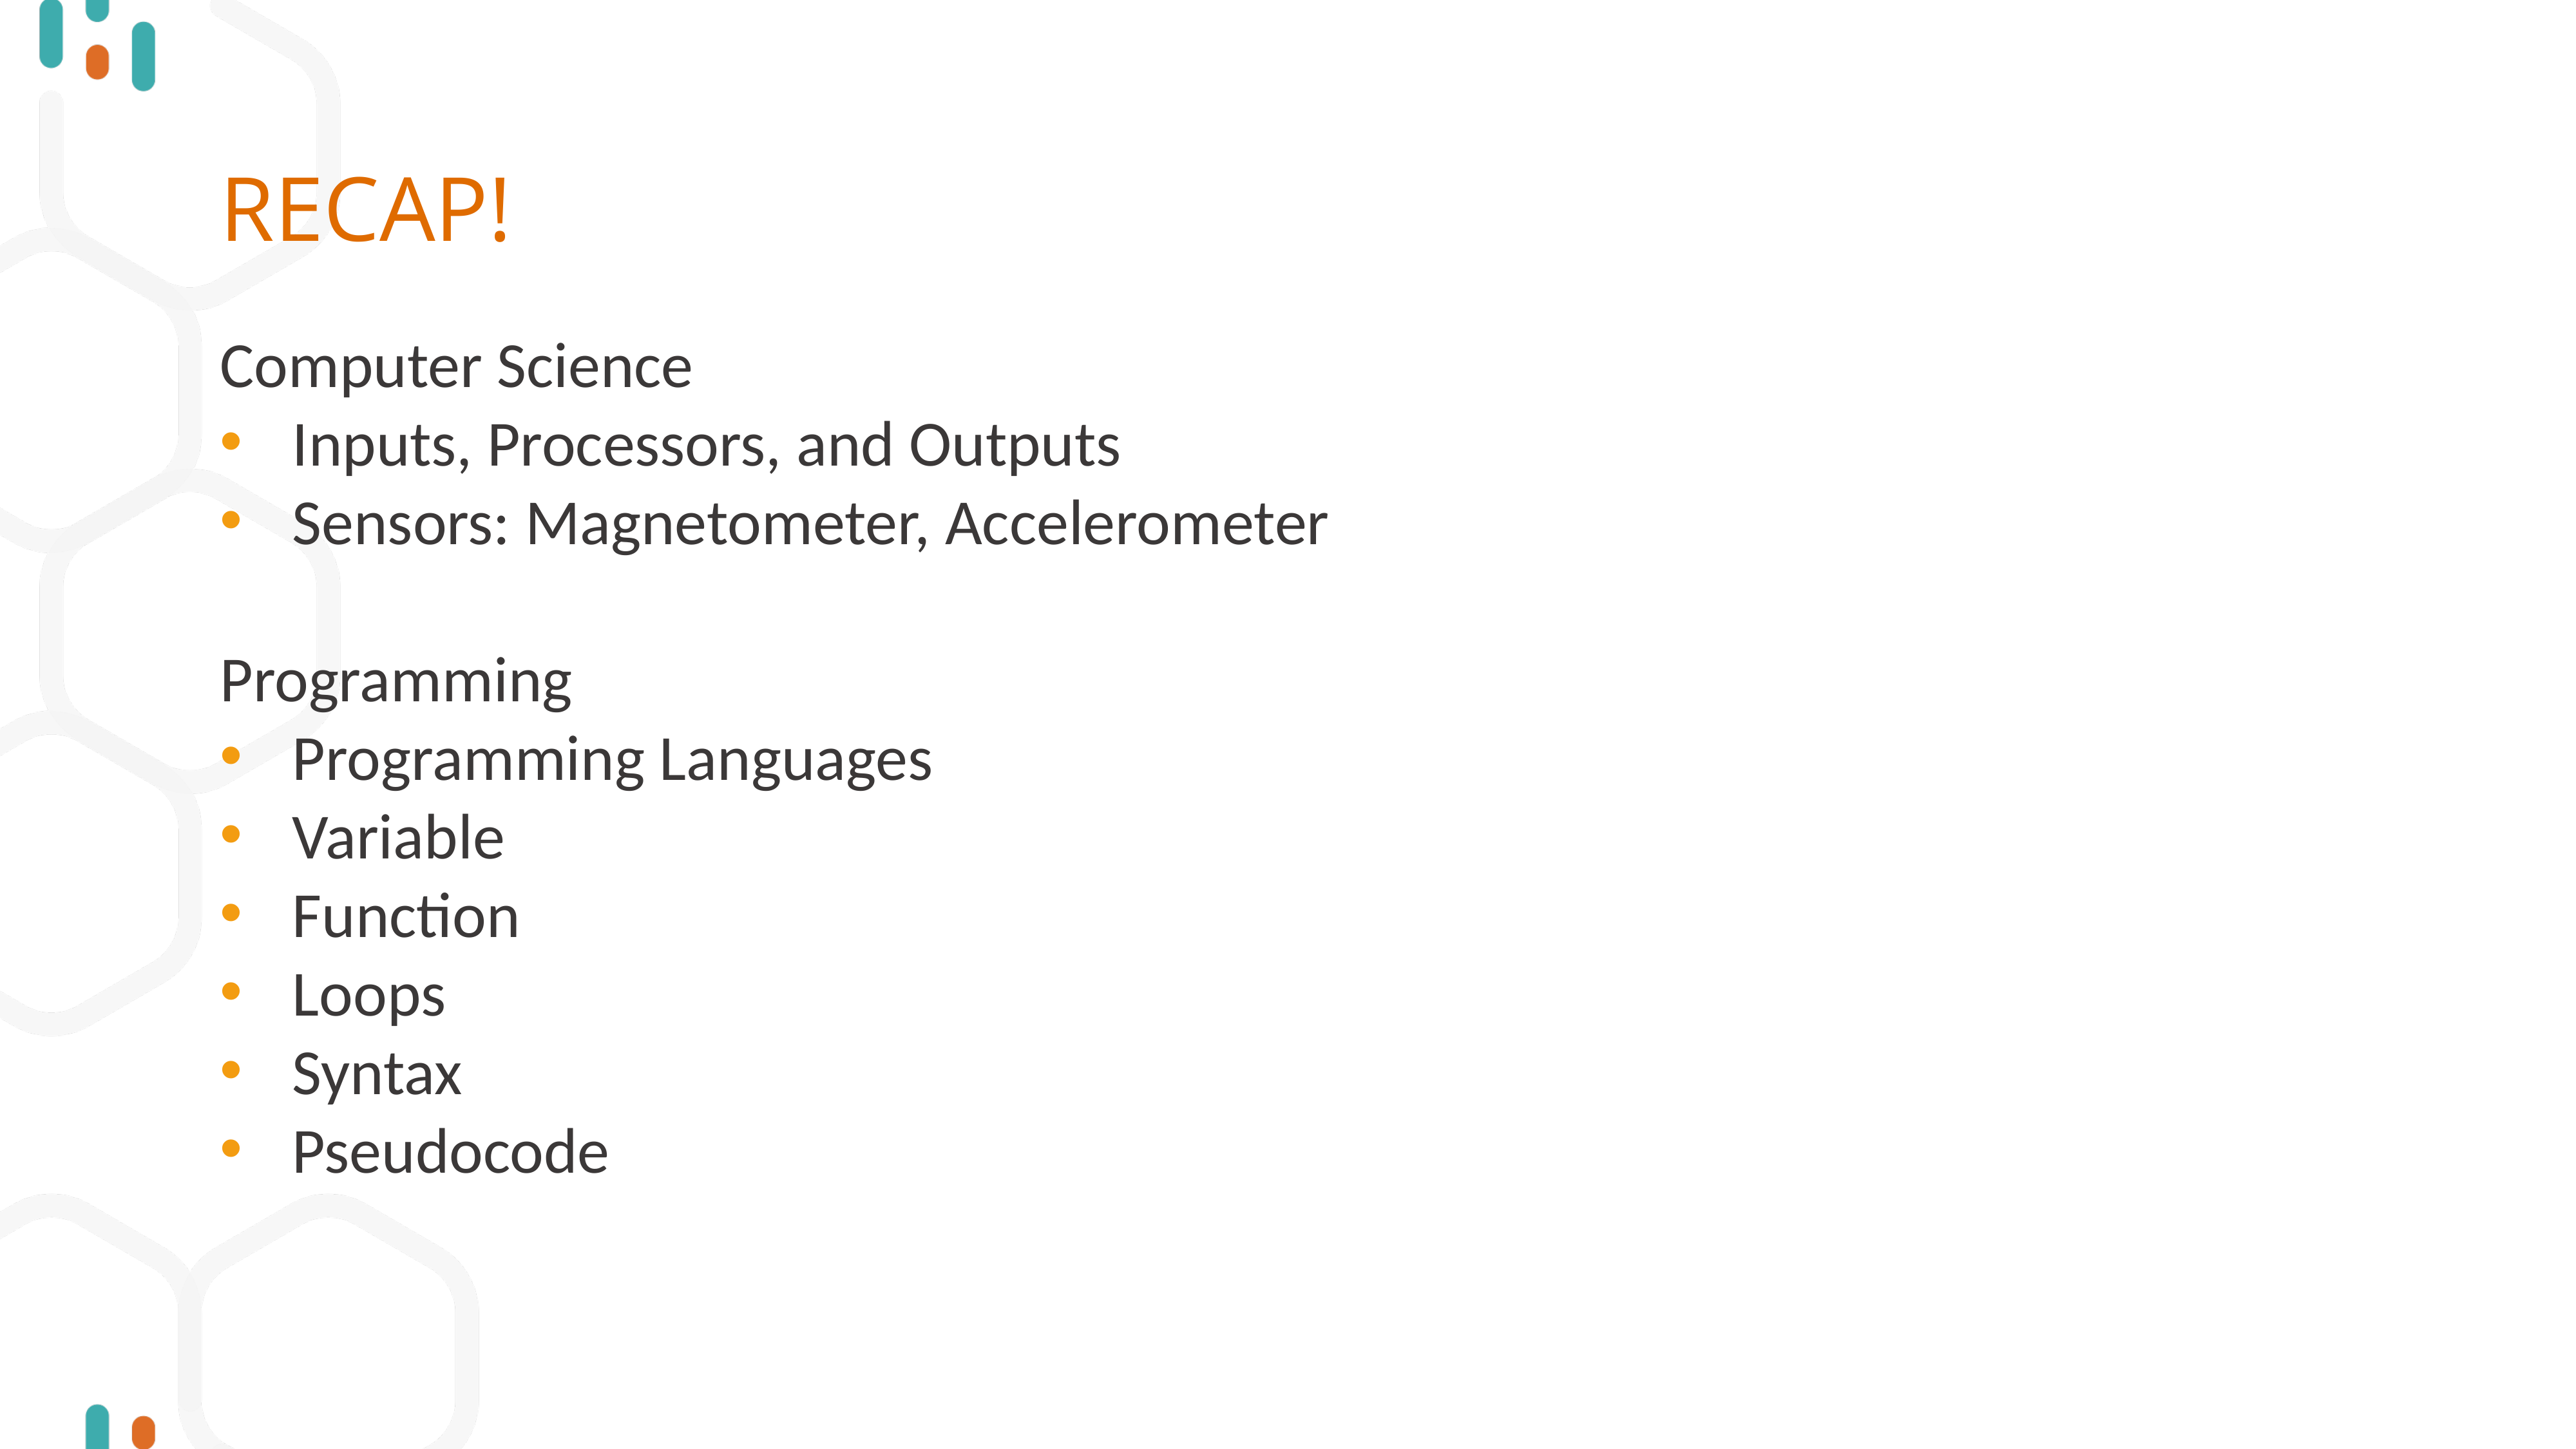

# RECAP!
Computer Science
Inputs, Processors, and Outputs
Sensors: Magnetometer, Accelerometer

Programming
Programming Languages
Variable
Function
Loops
Syntax
Pseudocode